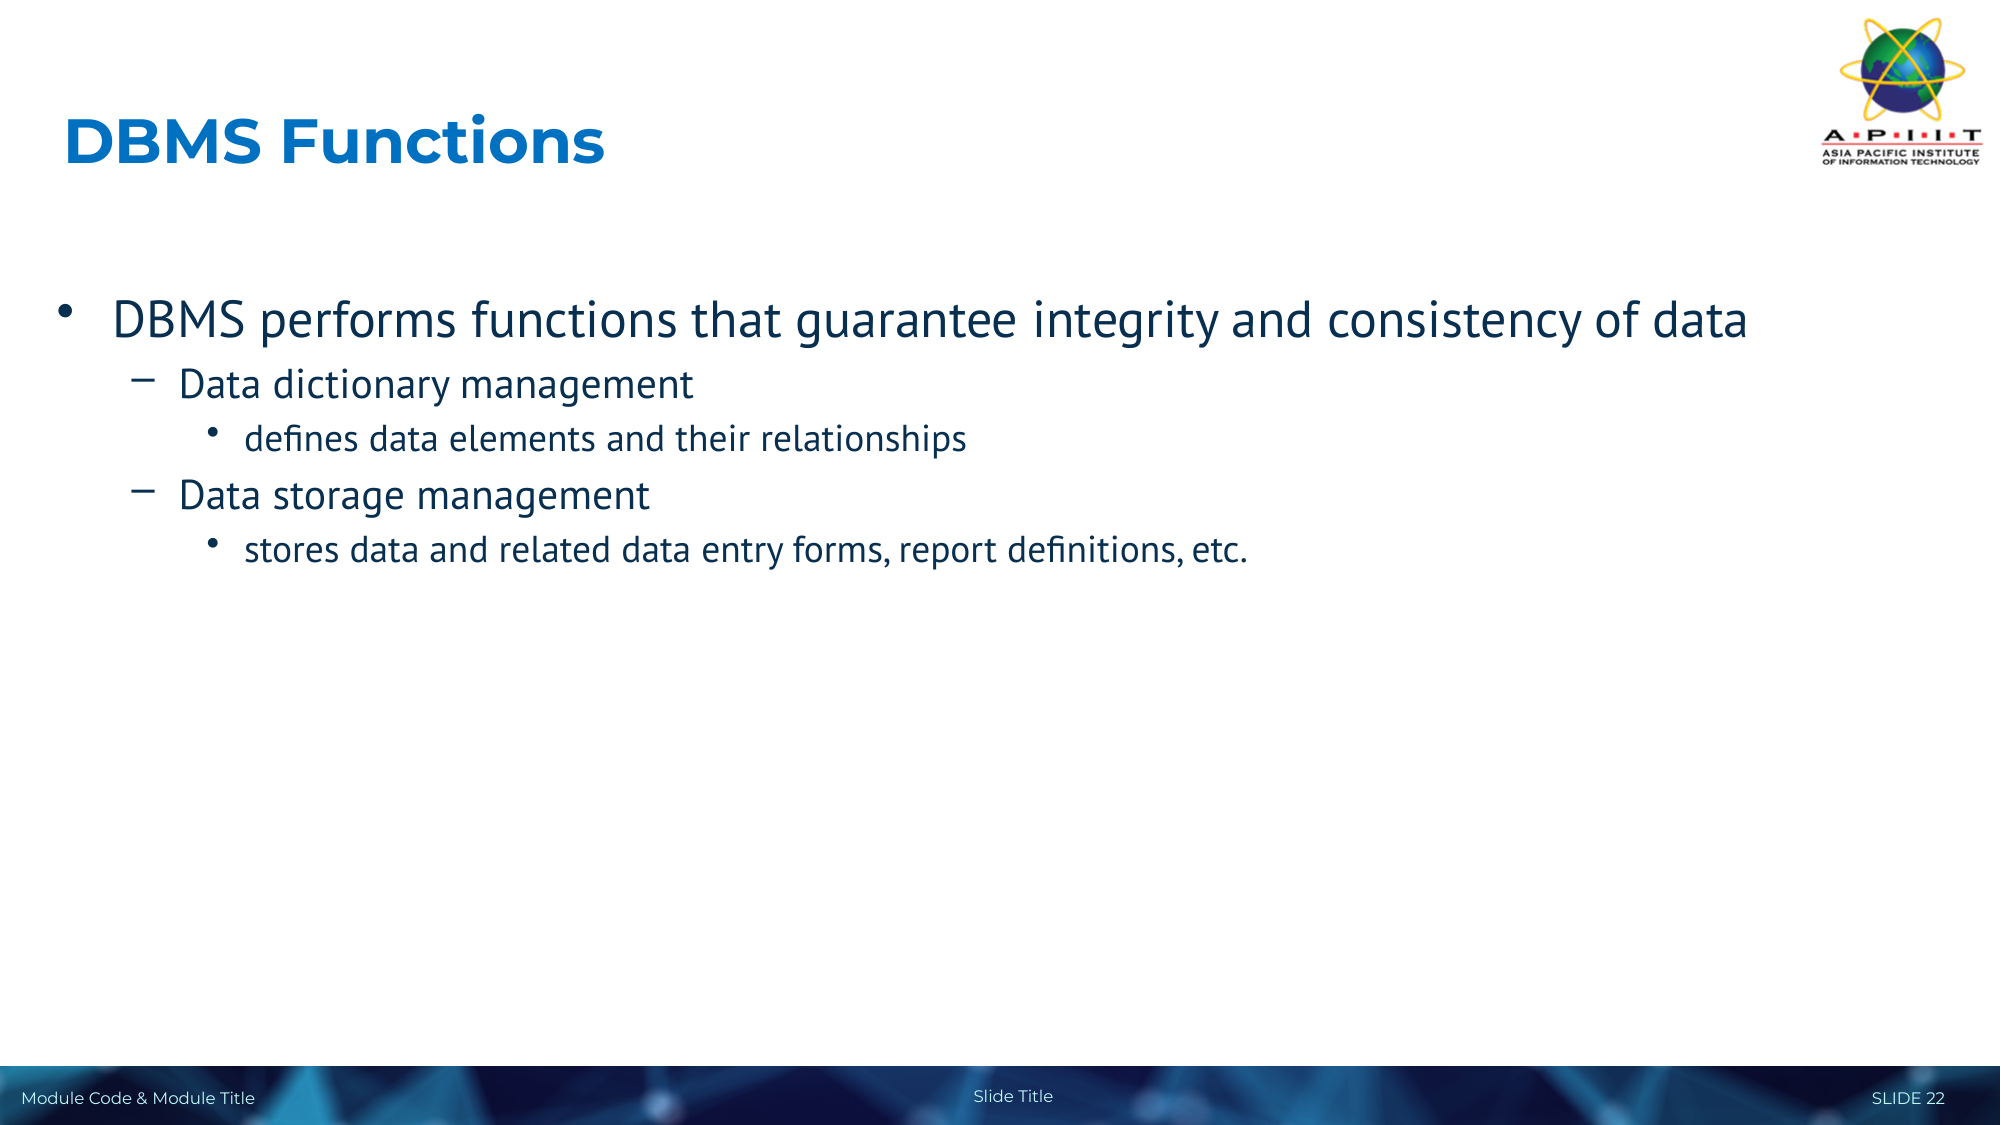

# DBMS Functions
DBMS performs functions that guarantee integrity and consistency of data
Data dictionary management
defines data elements and their relationships
Data storage management
stores data and related data entry forms, report definitions, etc.